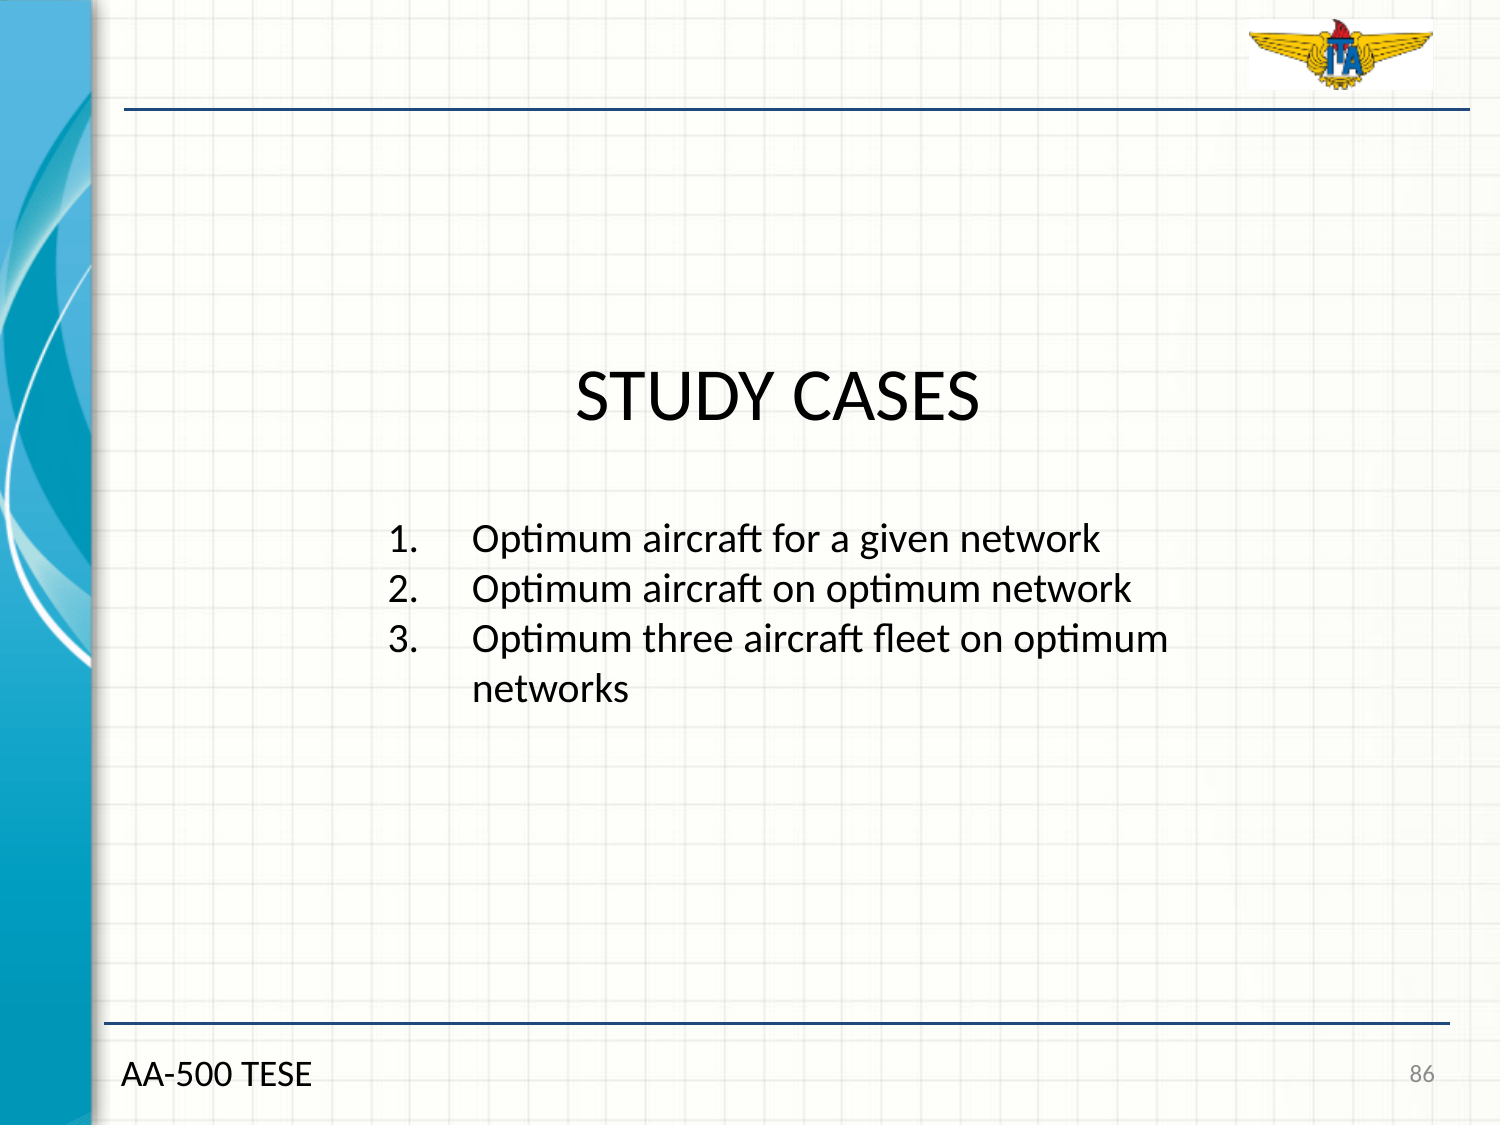

STUDY CASES
Optimum aircraft for a given network
Optimum aircraft on optimum network
Optimum three aircraft fleet on optimum networks

86